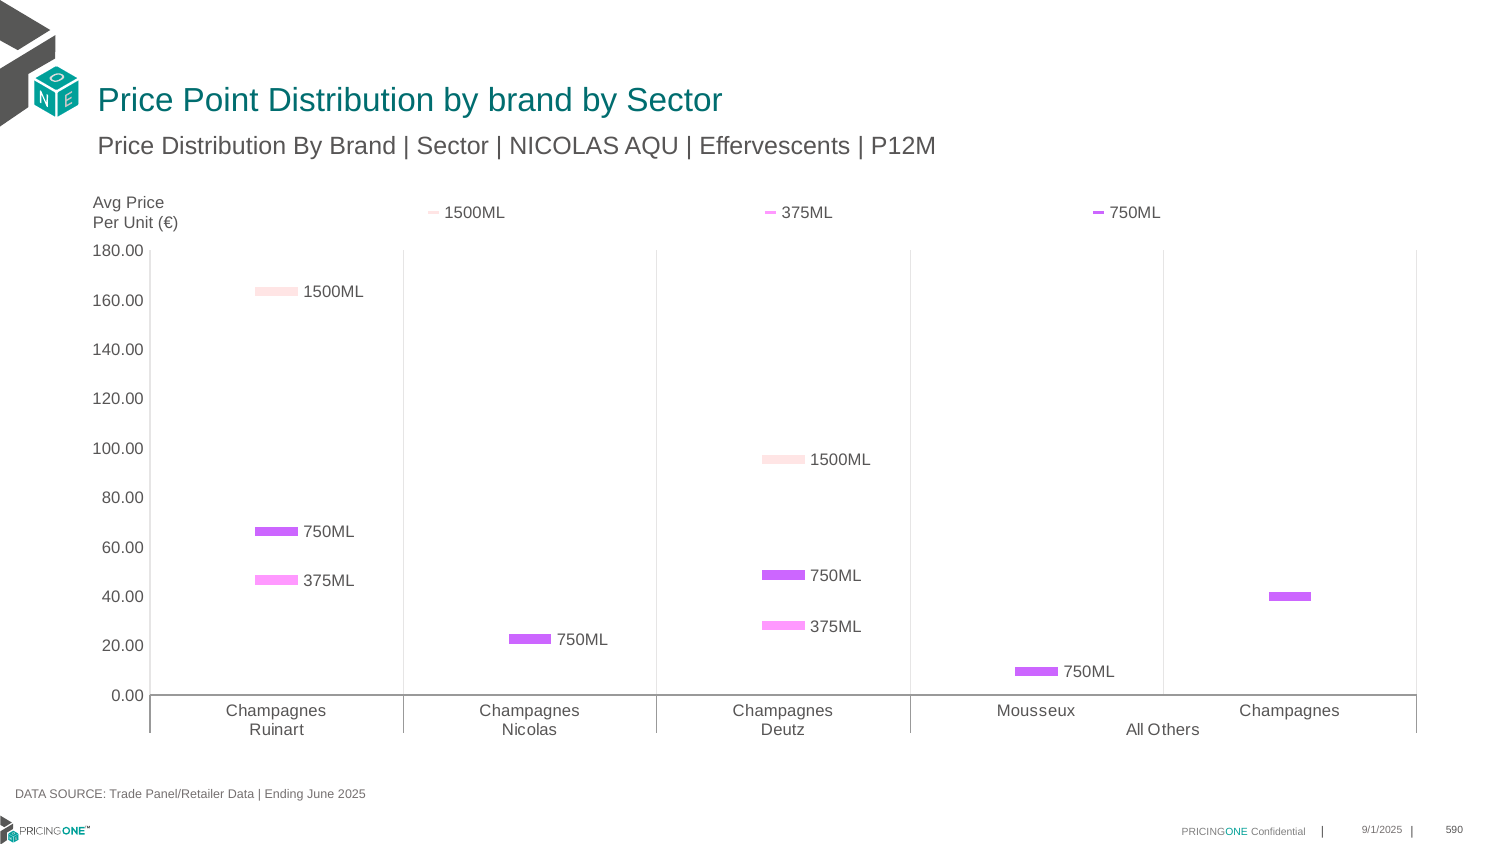

# Price Point Distribution by brand by Sector
Price Distribution By Brand | Sector | NICOLAS AQU | Effervescents | P12M

### Chart

| Category | 1500ML | 375ML | 750ML |
|---|---|---|---|
| Champagnes | 163.3529 | 46.4834 | 66.2965 |
| Champagnes | None | None | 22.5974 |
| Champagnes | 95.3365 | 28.026 | 48.577 |
| Mousseux | None | None | 9.4553 |
| Champagnes | None | None | 39.902 |
Avg Price
Per Unit (€)
DATA SOURCE: Trade Panel/Retailer Data | Ending June 2025
9/1/2025
590